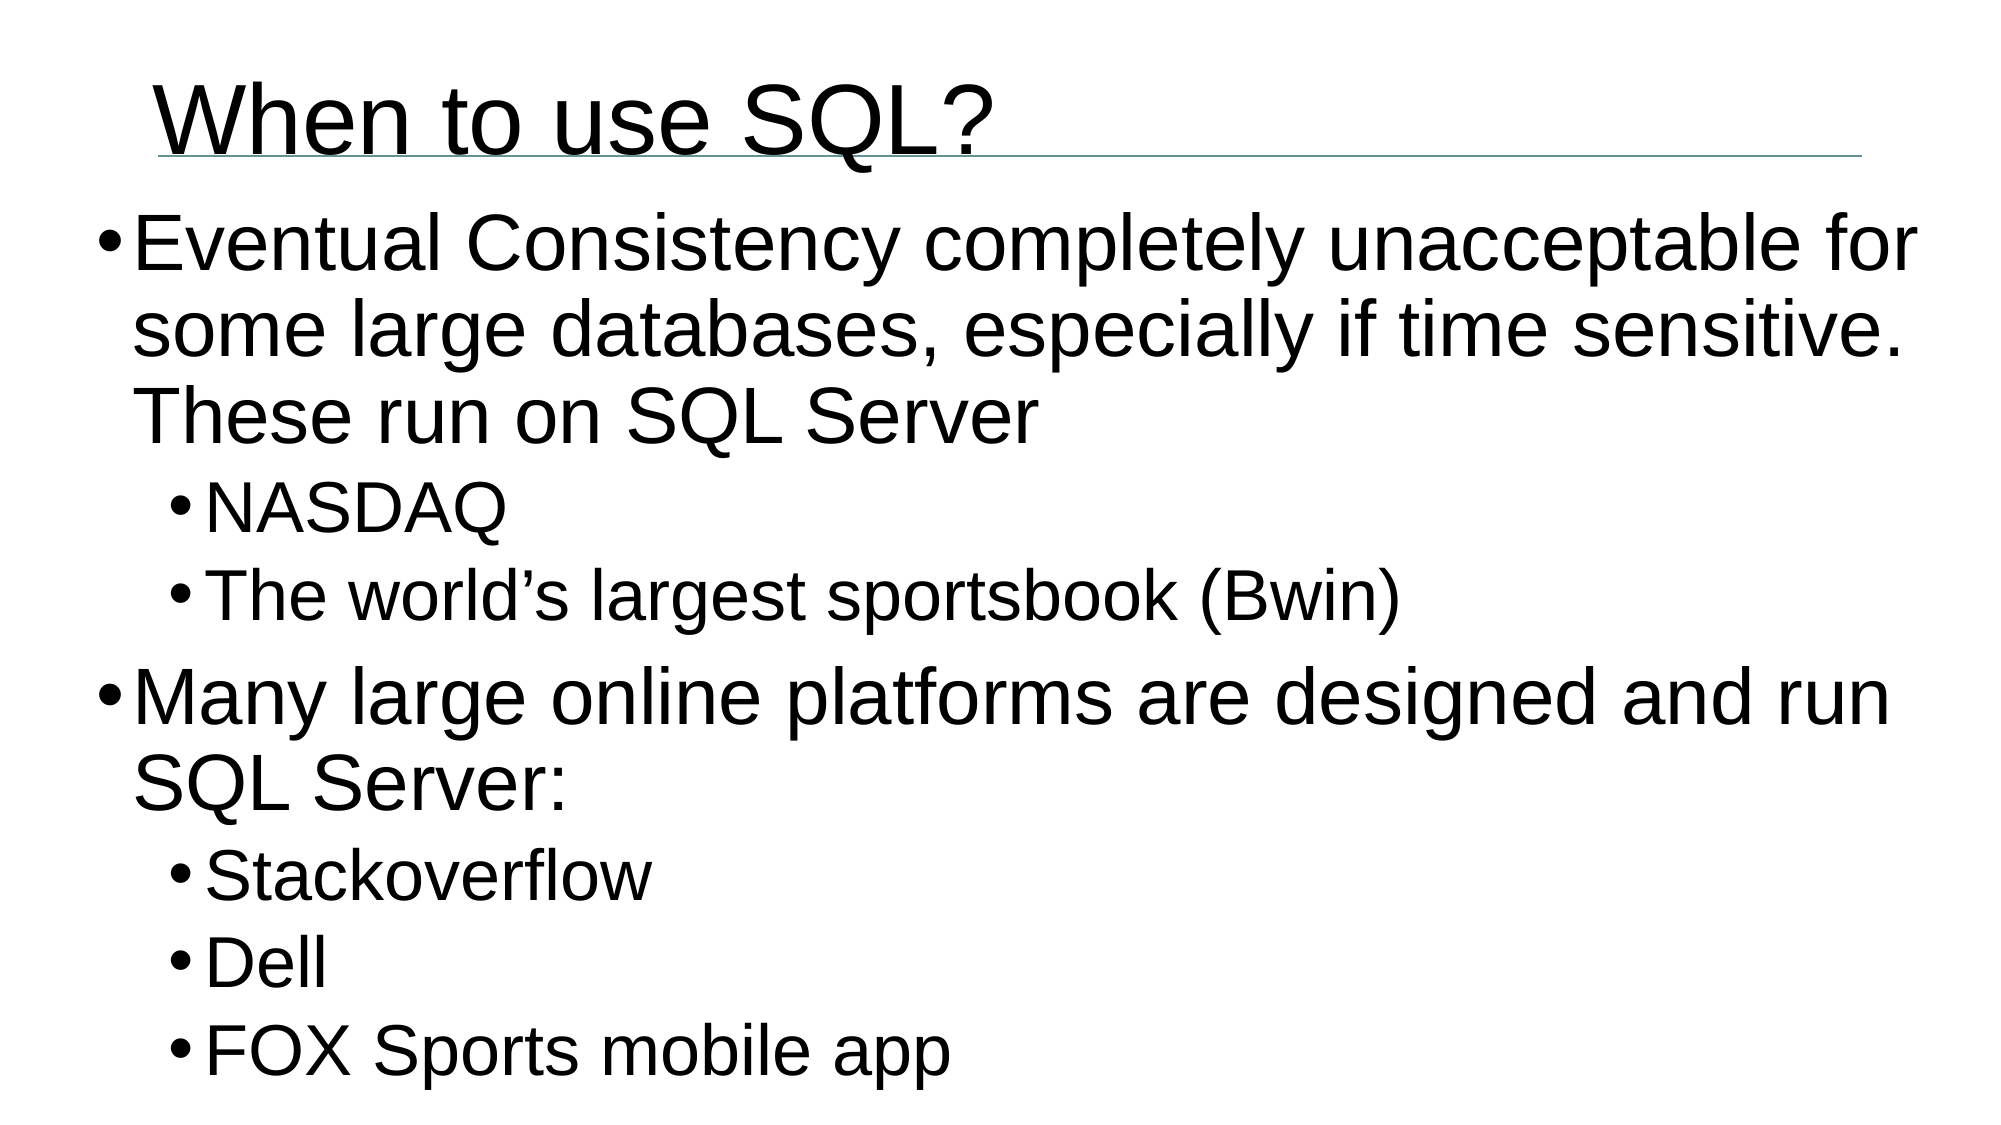

# When to use SQL?
Eventual Consistency completely unacceptable for some large databases, especially if time sensitive. These run on SQL Server
NASDAQ
The world’s largest sportsbook (Bwin)
Many large online platforms are designed and run SQL Server:
Stackoverflow
Dell
FOX Sports mobile app